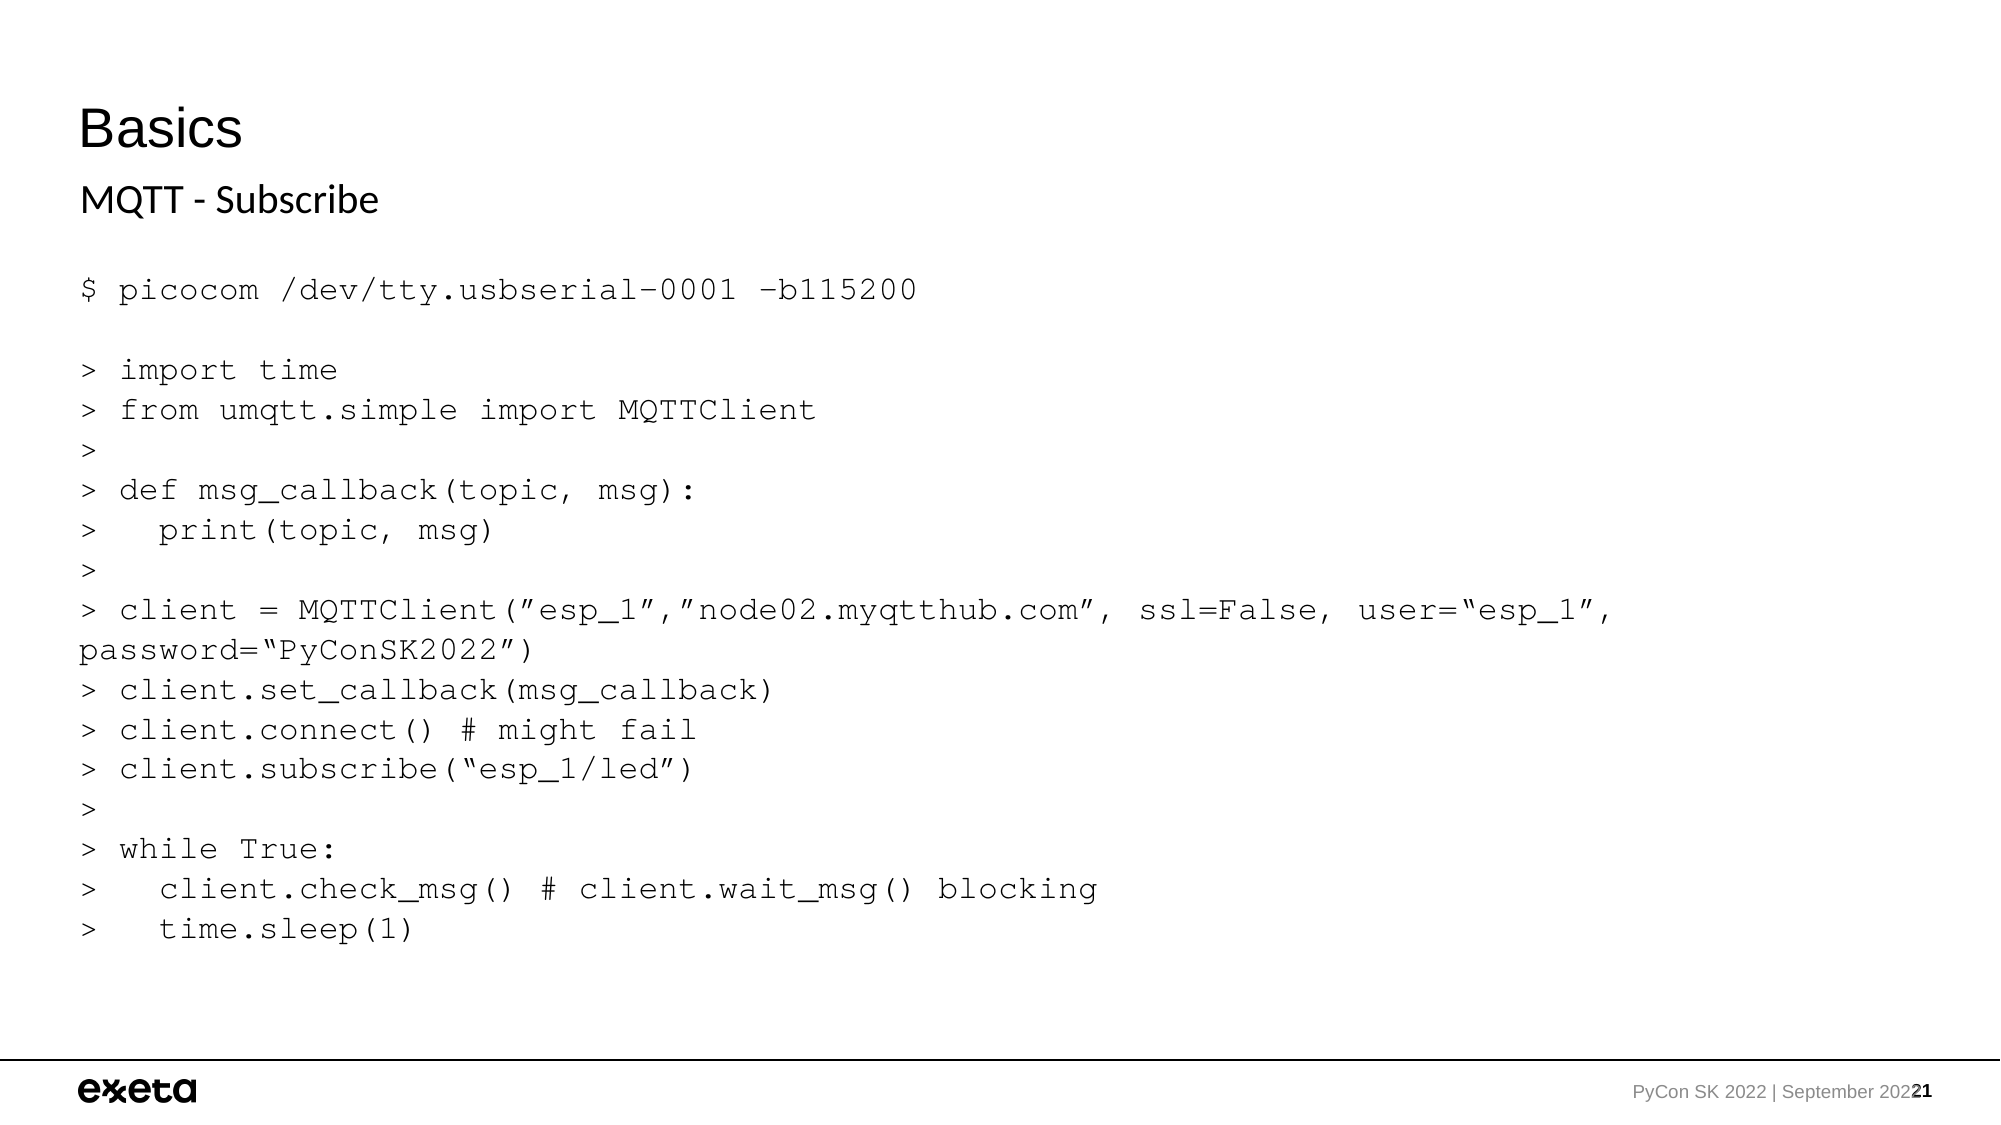

# Basics
MQTT - Subscribe
$ picocom /dev/tty.usbserial-0001 -b115200

> import time
> from umqtt.simple import MQTTClient
>
> def msg_callback(topic, msg):
>   print(topic, msg)
>
> client = MQTTClient(”esp_1”,”node02.myqtthub.com”, ssl=False, user=“esp_1”, password=“PyConSK2022”)
> client.set_callback(msg_callback)
> client.connect() # might fail
> client.subscribe(“esp_1/led”)
>
> while True:
>   client.check_msg() # client.wait_msg() blocking
>   time.sleep(1)

PyCon SK 2022 | September 2022